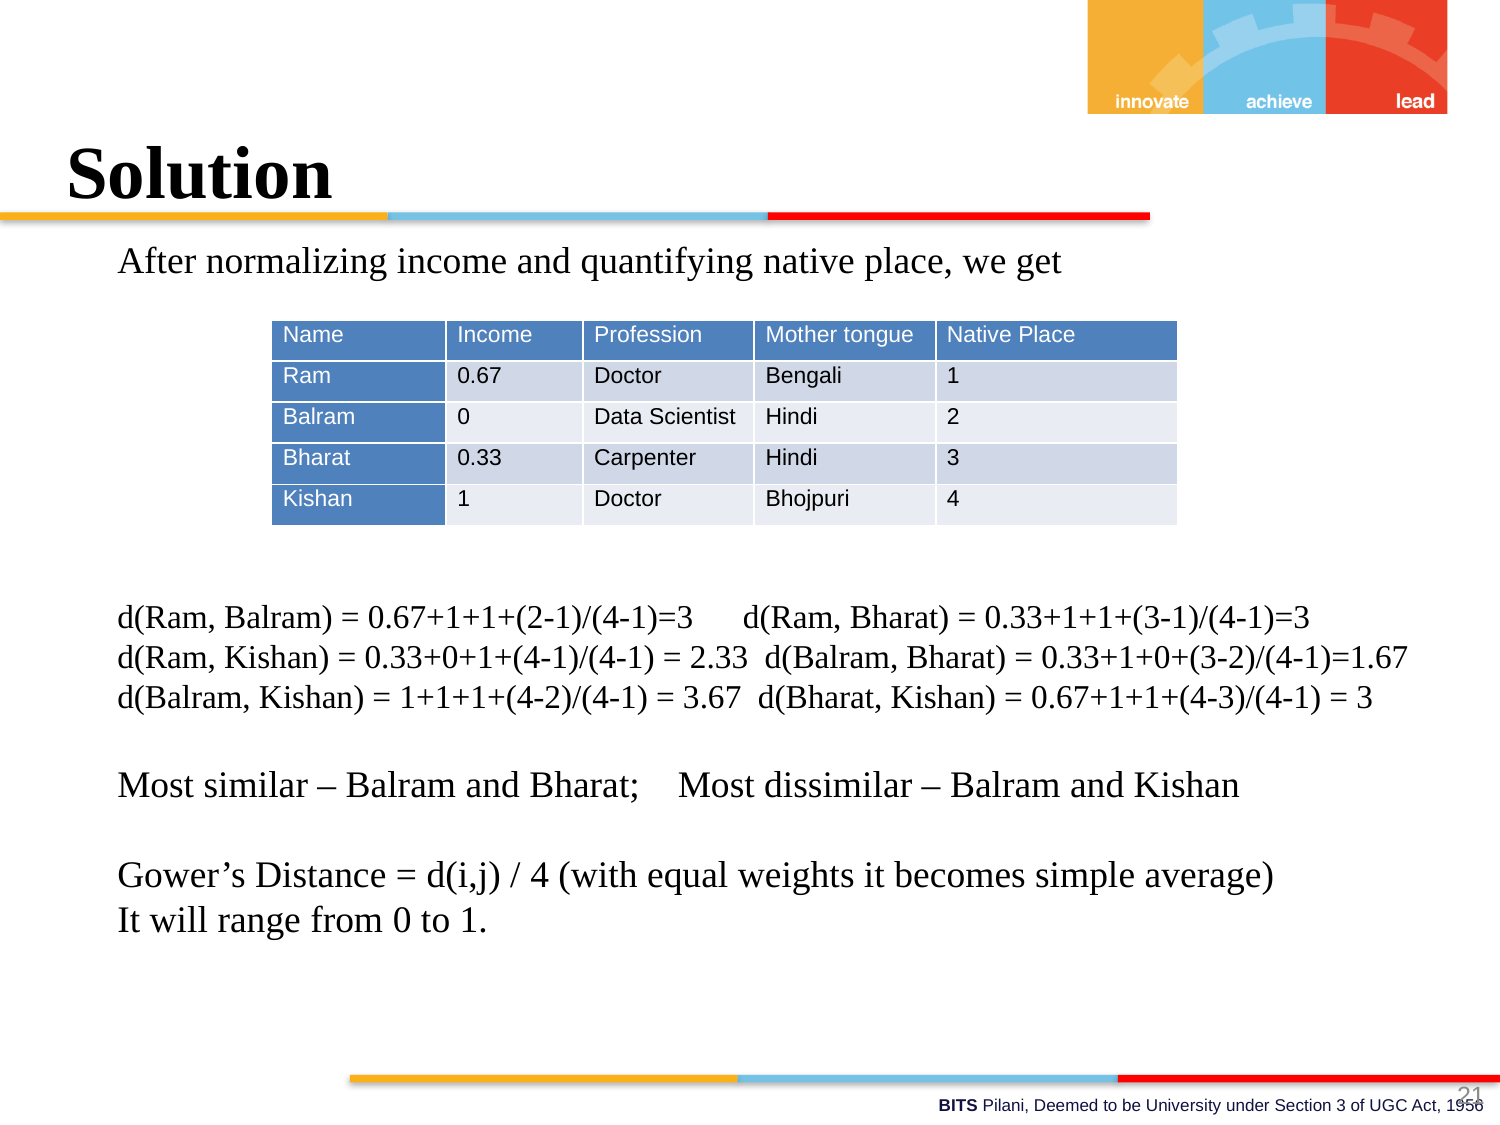

# Solution
After normalizing income and quantifying native place, we get

d(Ram, Balram) = 0.67+1+1+(2-1)/(4-1)=3      d(Ram, Bharat) = 0.33+1+1+(3-1)/(4-1)=3
d(Ram, Kishan) = 0.33+0+1+(4-1)/(4-1) = 2.33  d(Balram, Bharat) = 0.33+1+0+(3-2)/(4-1)=1.67
d(Balram, Kishan) = 1+1+1+(4-2)/(4-1) = 3.67  d(Bharat, Kishan) = 0.67+1+1+(4-3)/(4-1) = 3

Most similar – Balram and Bharat;    Most dissimilar – Balram and Kishan

Gower’s Distance = d(i,j) / 4 (with equal weights it becomes simple average)
It will range from 0 to 1.

| Name | Income | Profession | Mother tongue | Native Place |
| --- | --- | --- | --- | --- |
| Ram | 0.67 | Doctor | Bengali | 1 |
| Balram | 0 | Data Scientist | Hindi | 2 |
| Bharat | 0.33 | Carpenter | Hindi | 3 |
| Kishan | 1 | Doctor | Bhojpuri | 4 |
21